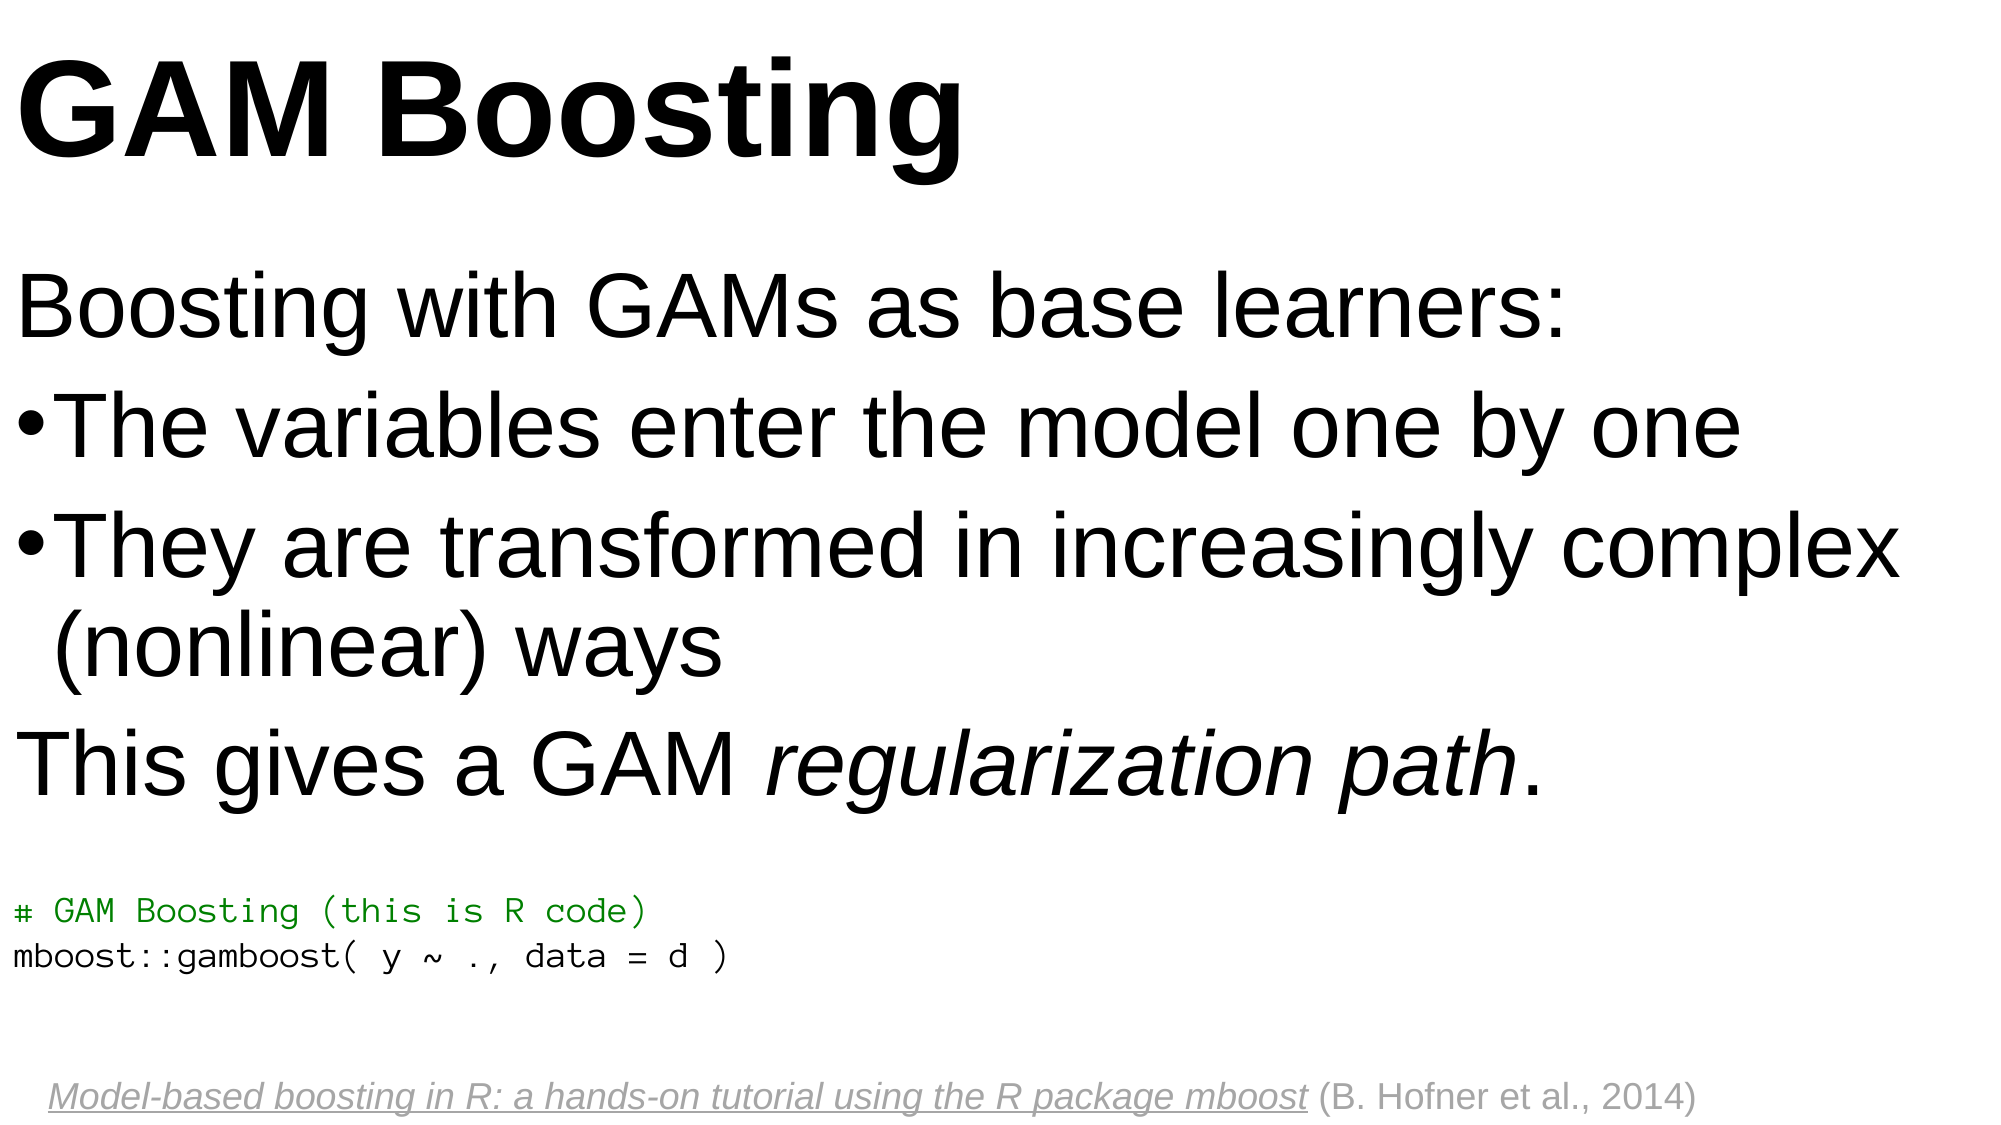

# GAM Boosting
Boosting with GAMs as base learners:
The variables enter the model one by one
They are transformed in increasingly complex (nonlinear) ways
This gives a GAM regularization path.
# GAM Boosting (this is R code)
mboost::gamboost( y ~ ., data = d )
Model-based boosting in R: a hands-on tutorial using the R package mboost (B. Hofner et al., 2014)